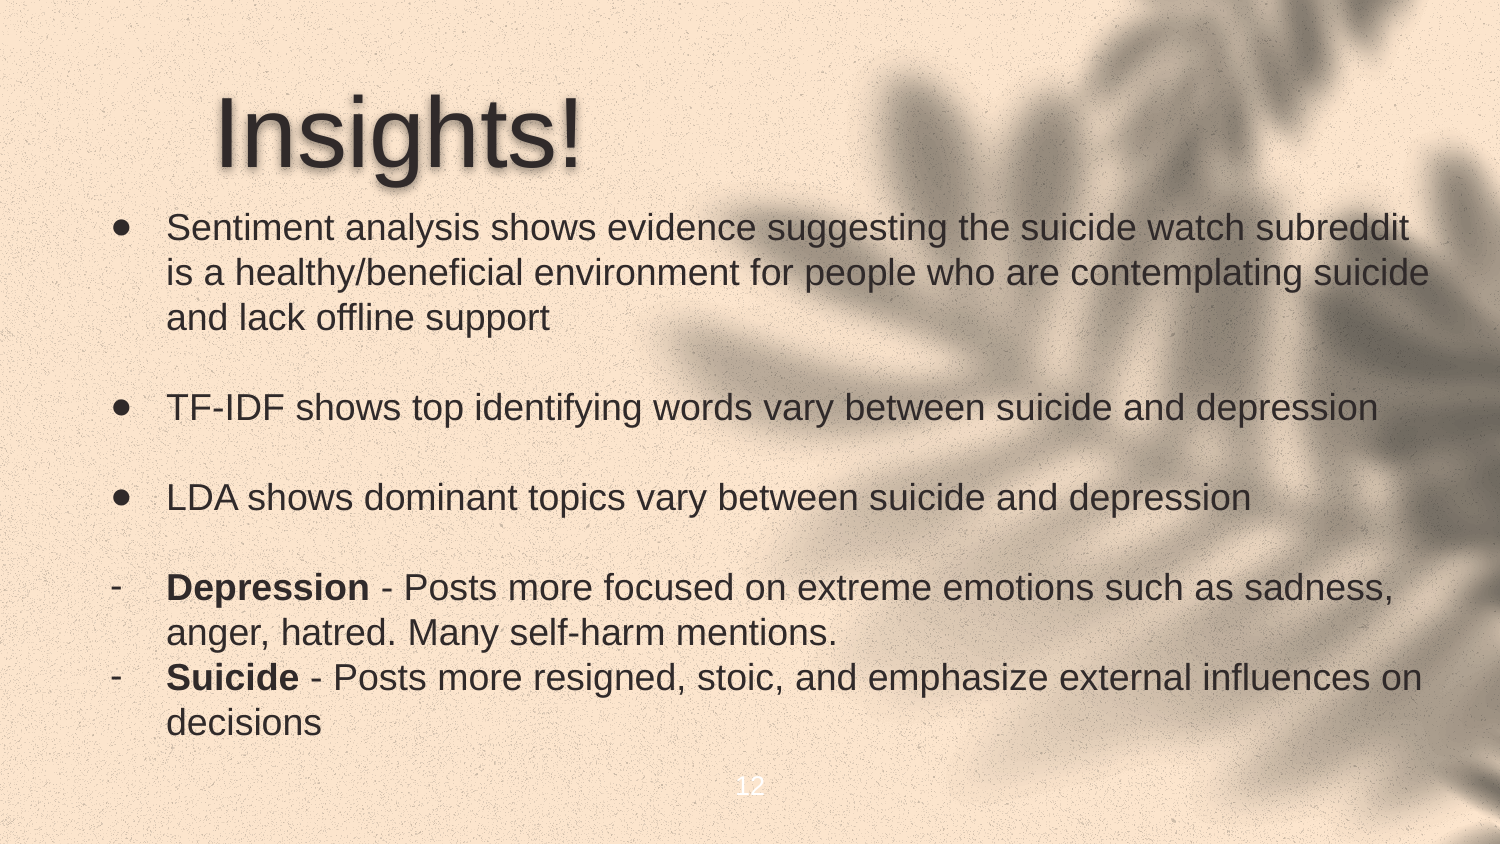

Insights!
Sentiment analysis shows evidence suggesting the suicide watch subreddit is a healthy/beneficial environment for people who are contemplating suicide and lack offline support

TF-IDF shows top identifying words vary between suicide and depression

LDA shows dominant topics vary between suicide and depression

Depression - Posts more focused on extreme emotions such as sadness, anger, hatred. Many self-harm mentions.
Suicide - Posts more resigned, stoic, and emphasize external influences on decisions

12